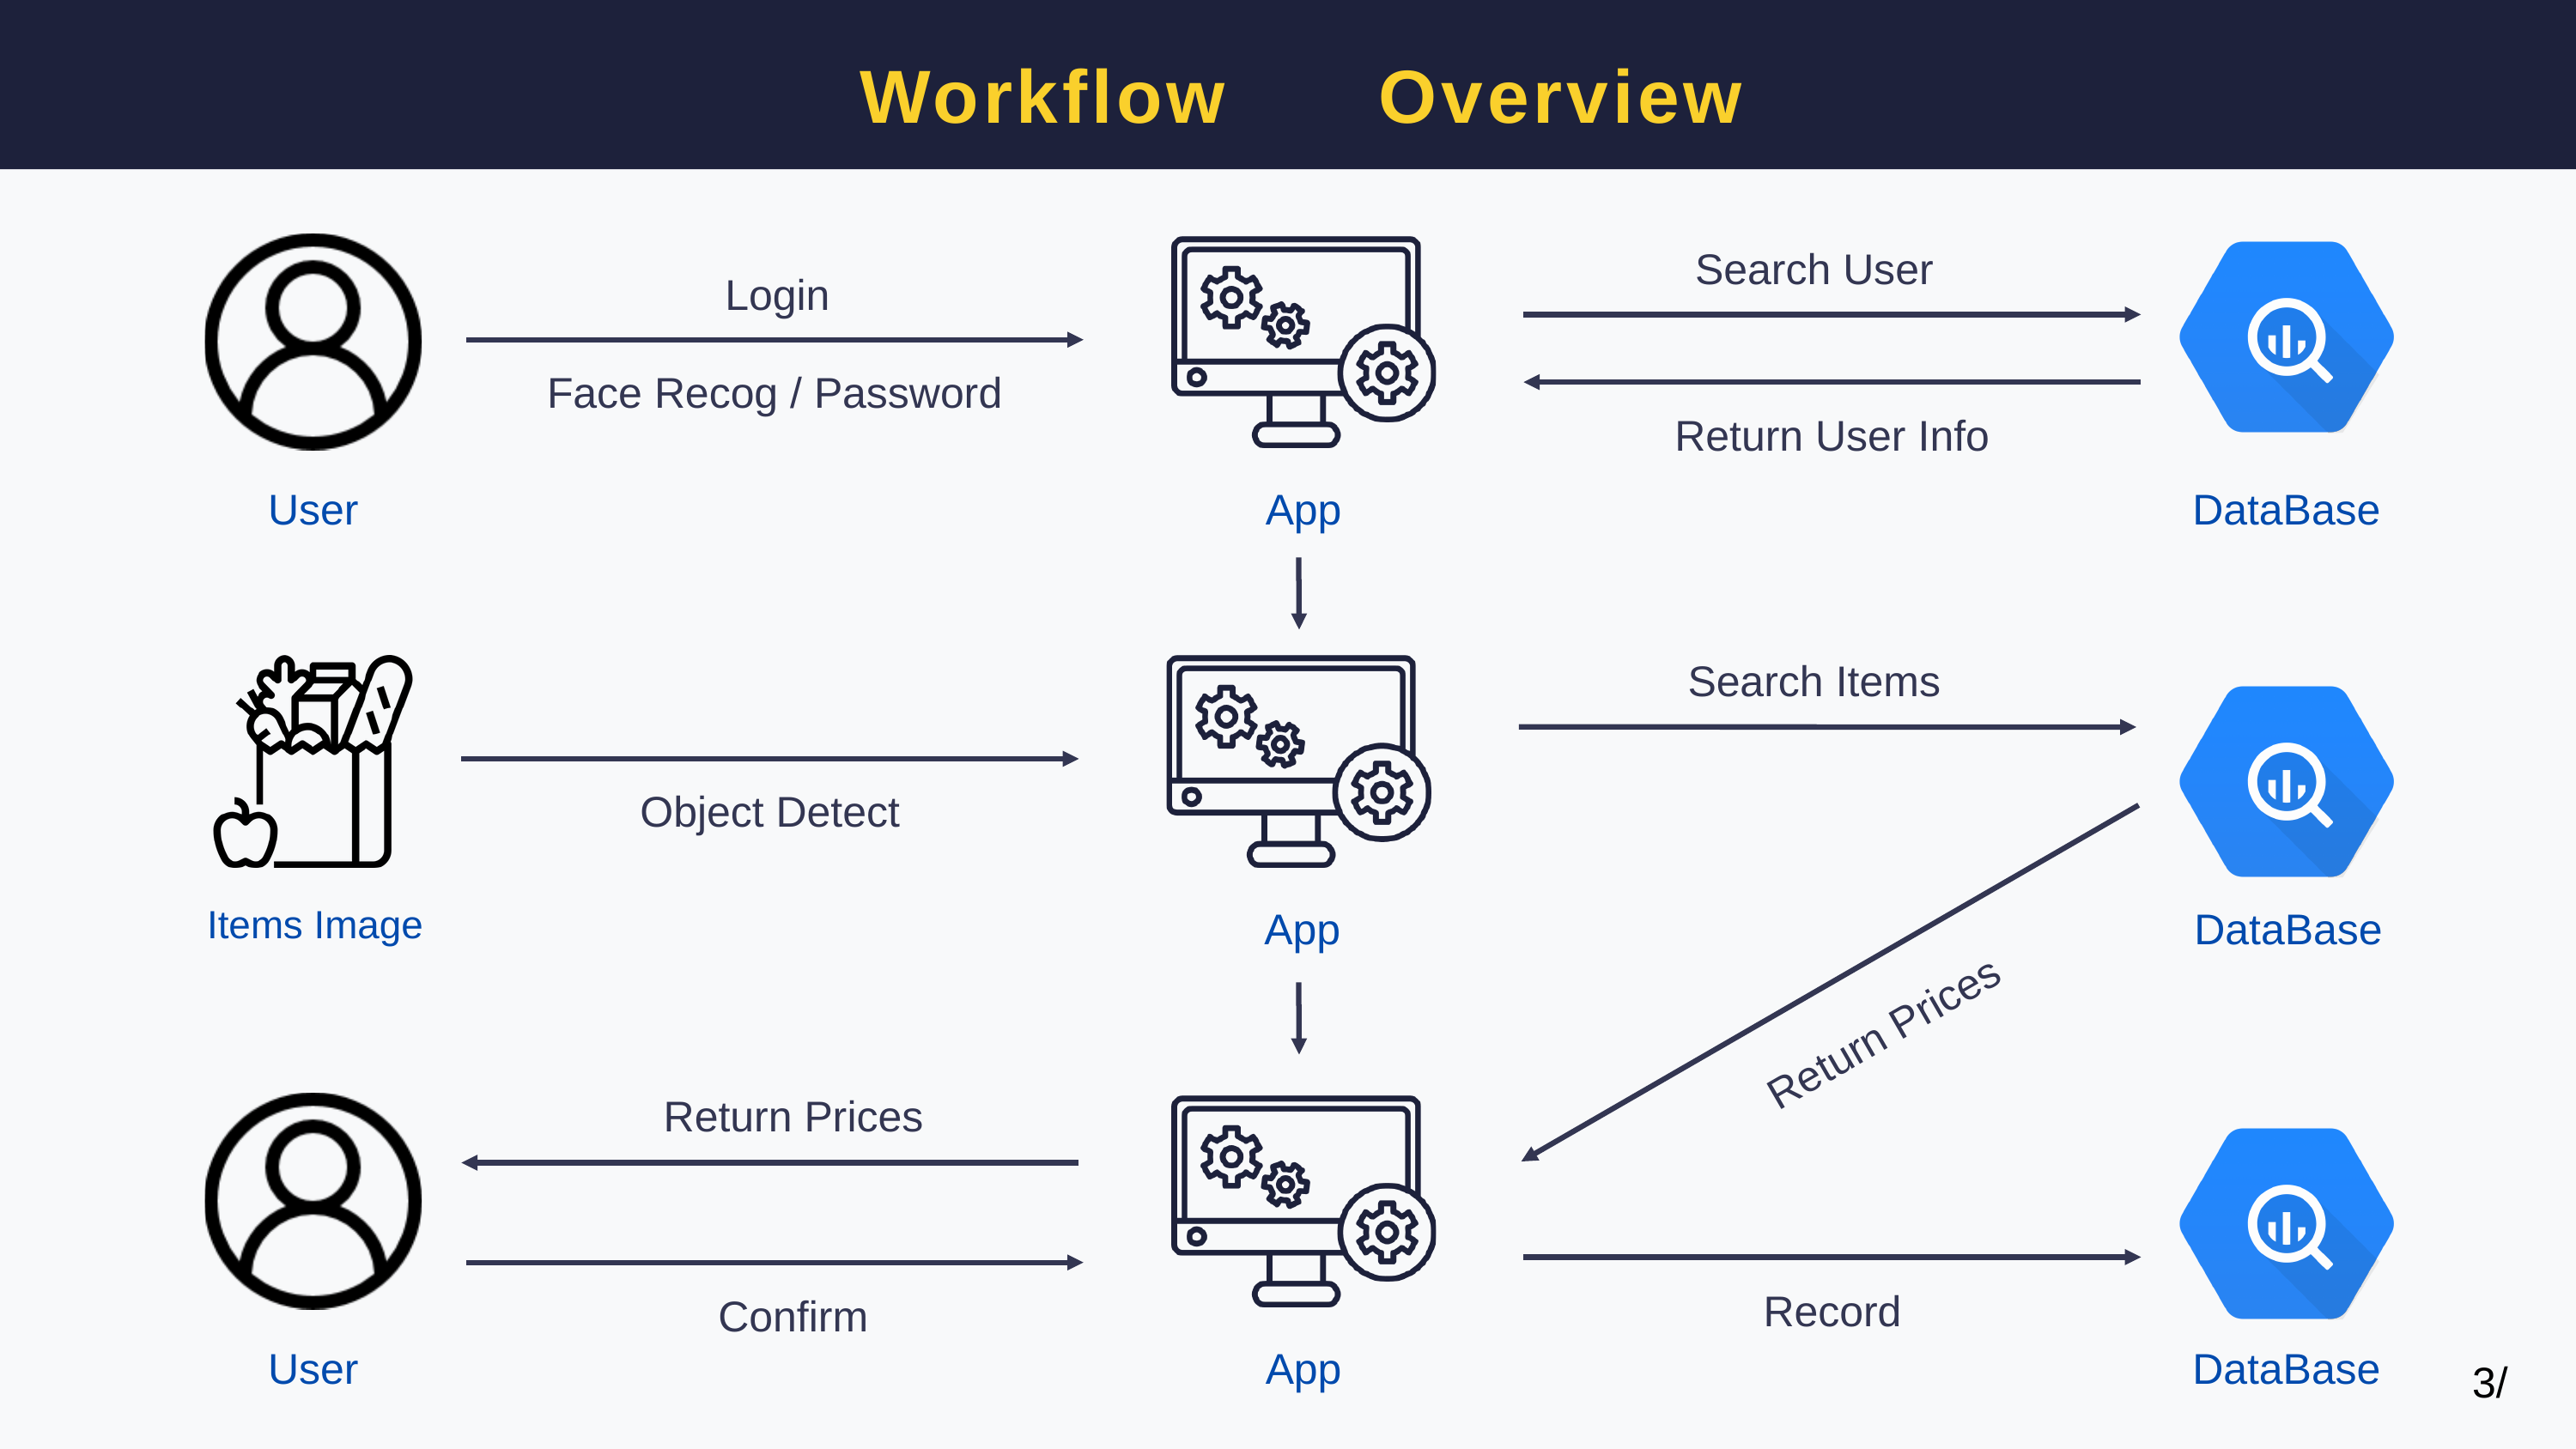

Workflow      Overview

Search User

Login

Face Recog / Password

Return User Info
User
App
DataBase

Search Items

Object Detect

Items Image
App
DataBase

Return Prices
Return Prices

Record
Confirm
User
App
DataBase
3/